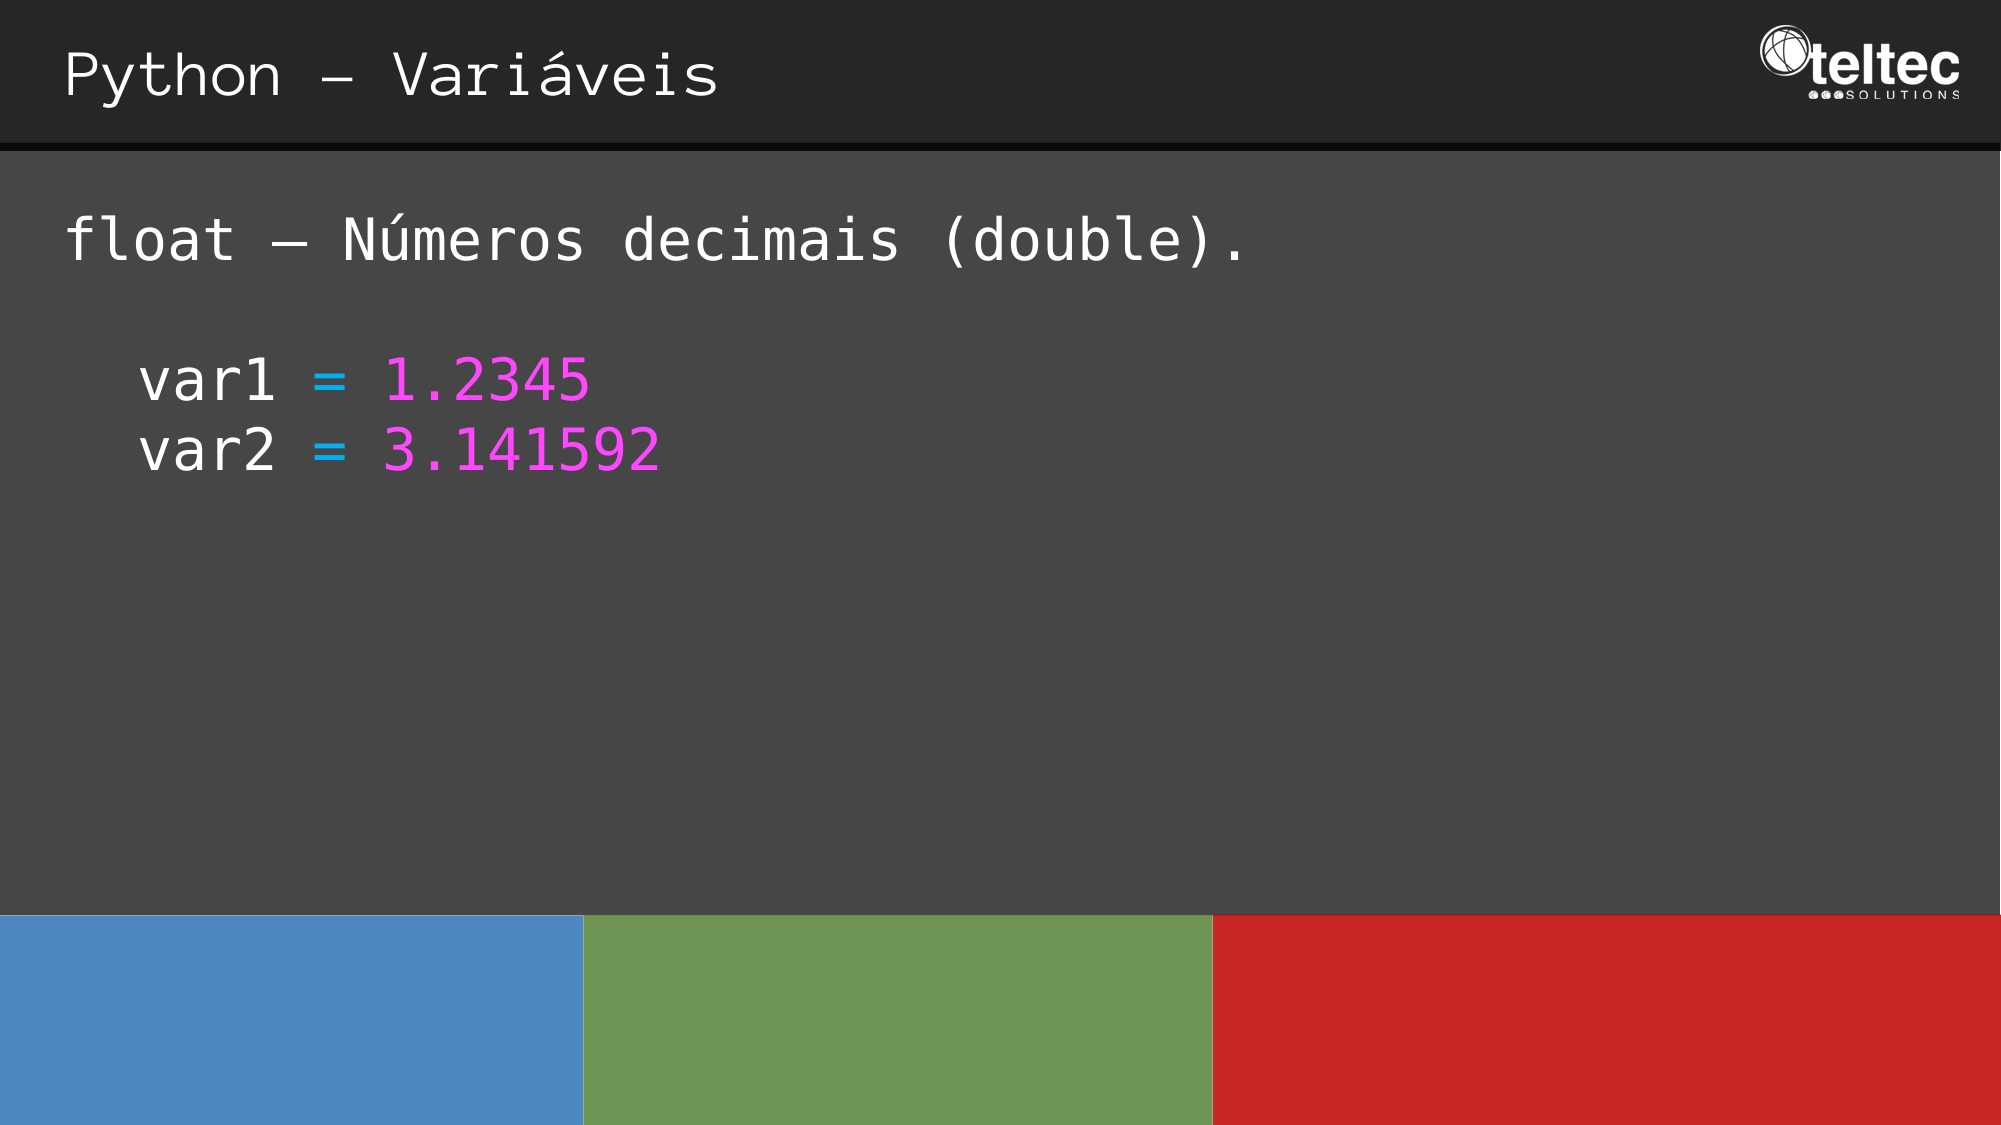

Python – Variáveis
float – Números decimais (double).

var1 = 1.2345
var2 = 3.141592